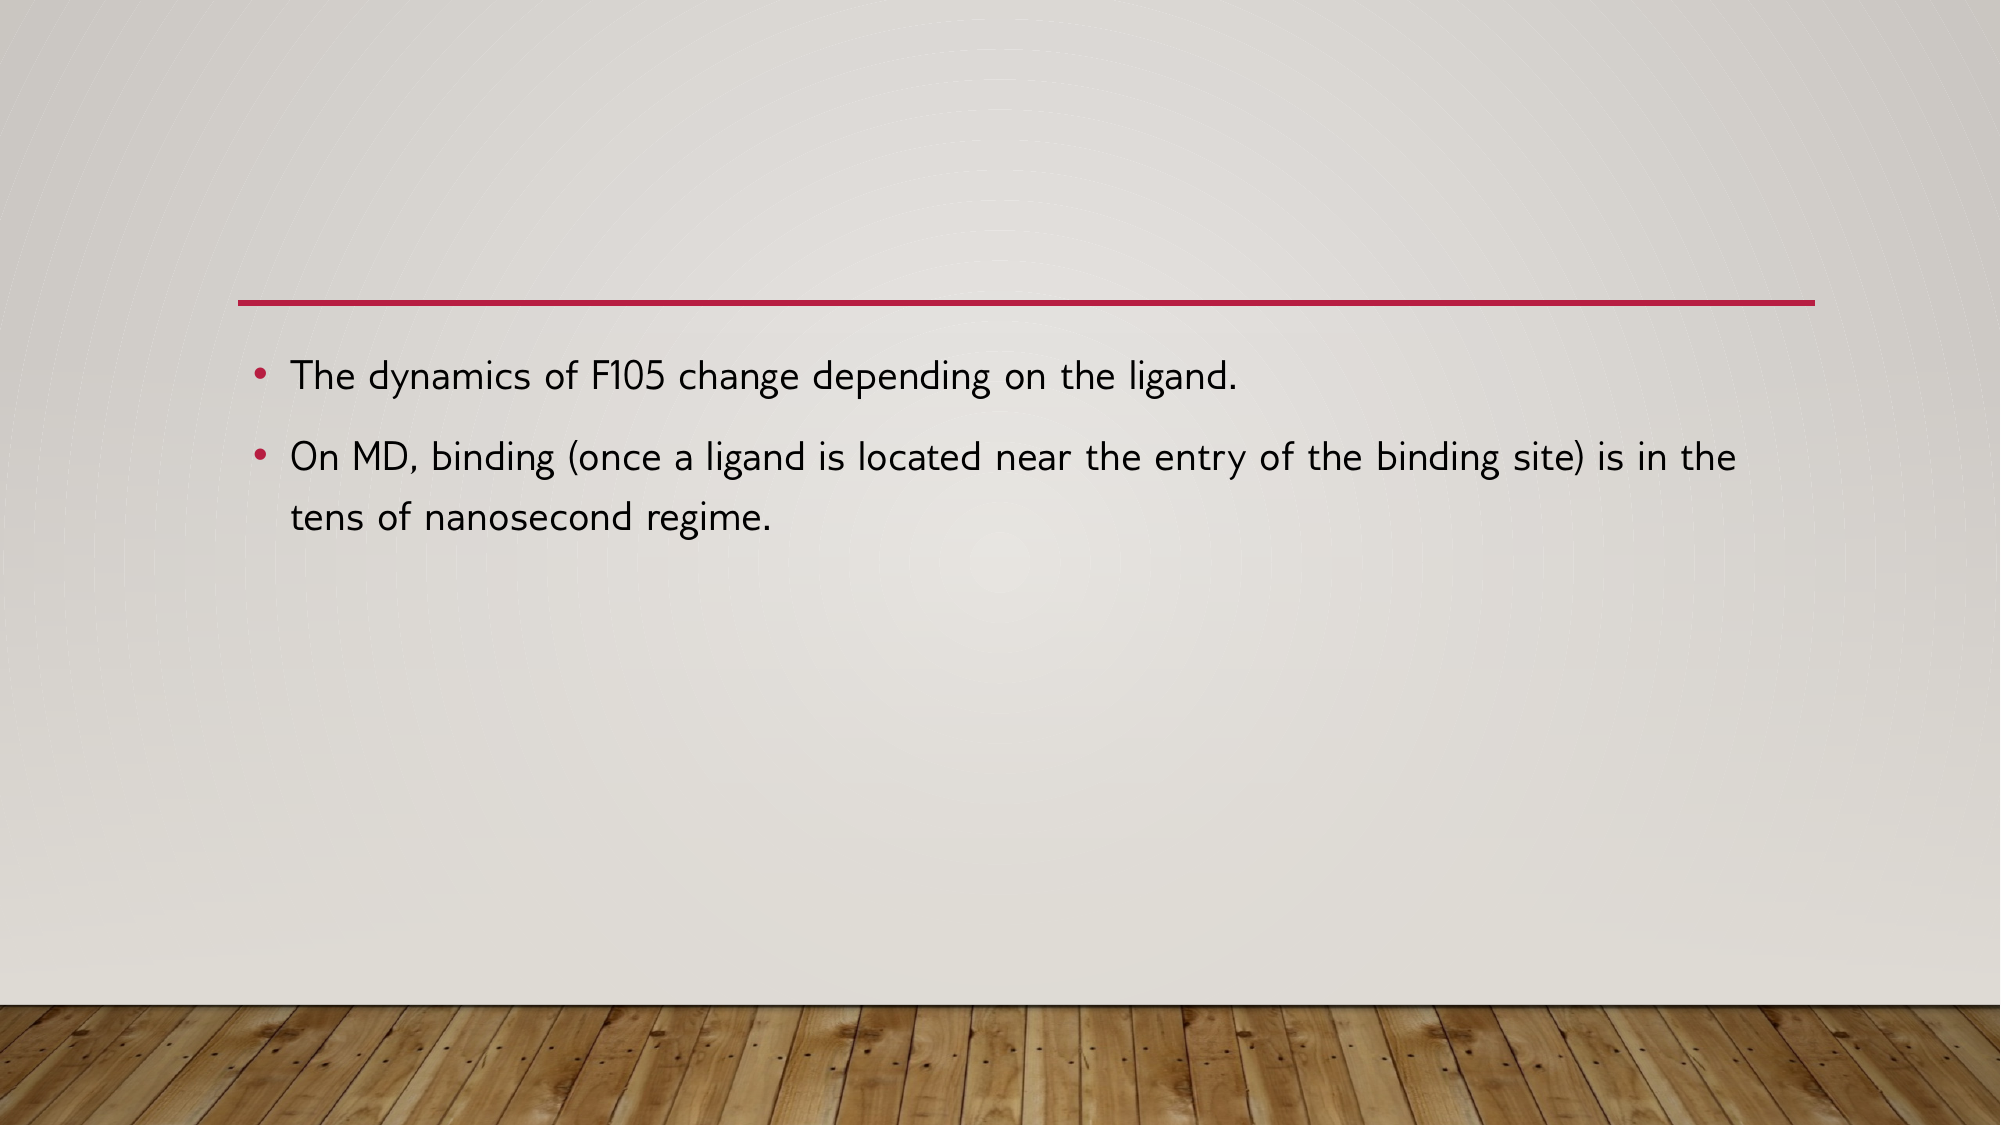

#
The dynamics of F105 change depending on the ligand.
On MD, binding (once a ligand is located near the entry of the binding site) is in the tens of nanosecond regime.